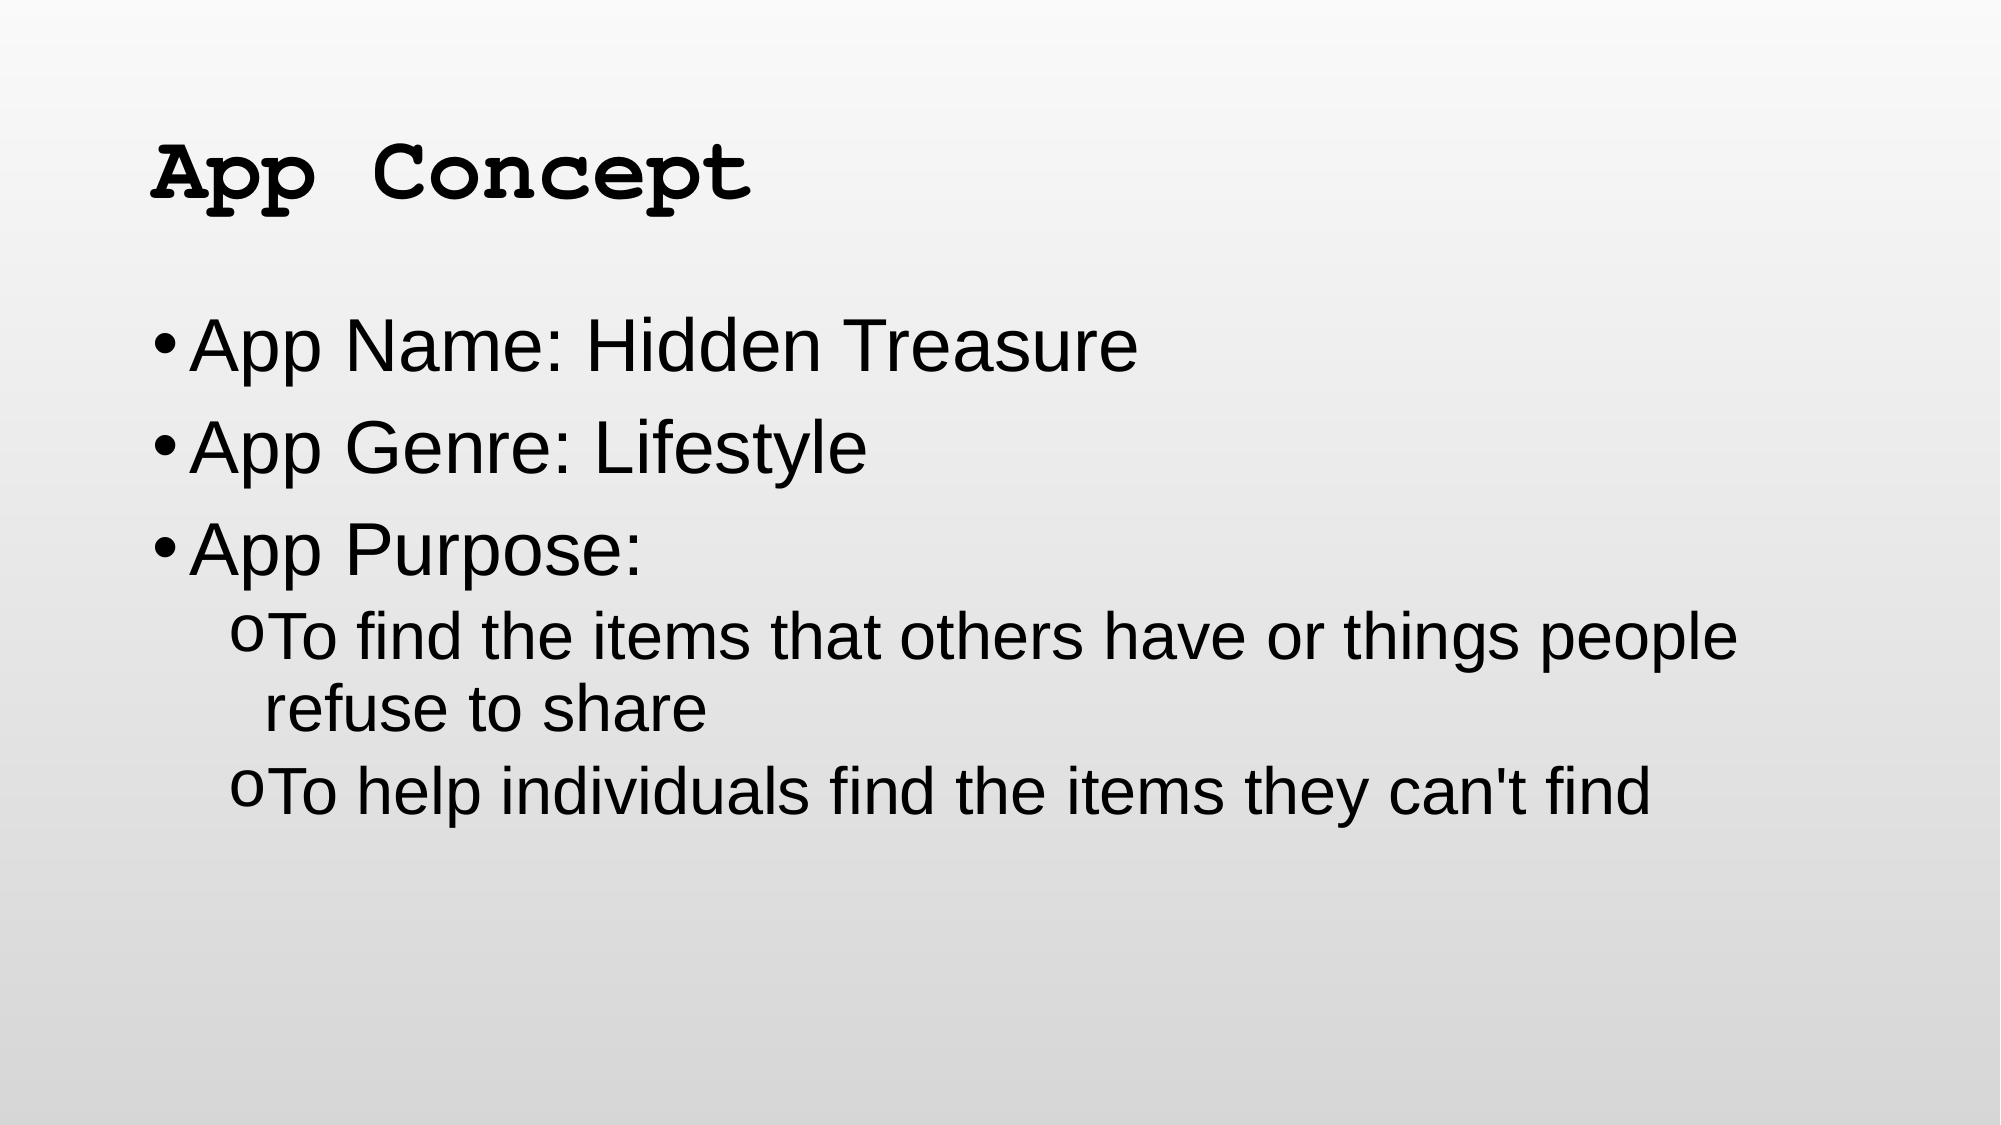

# App Concept
App Name: Hidden Treasure
App Genre: Lifestyle
App Purpose:
To find the items that others have or things people refuse to share
To help individuals find the items they can't find